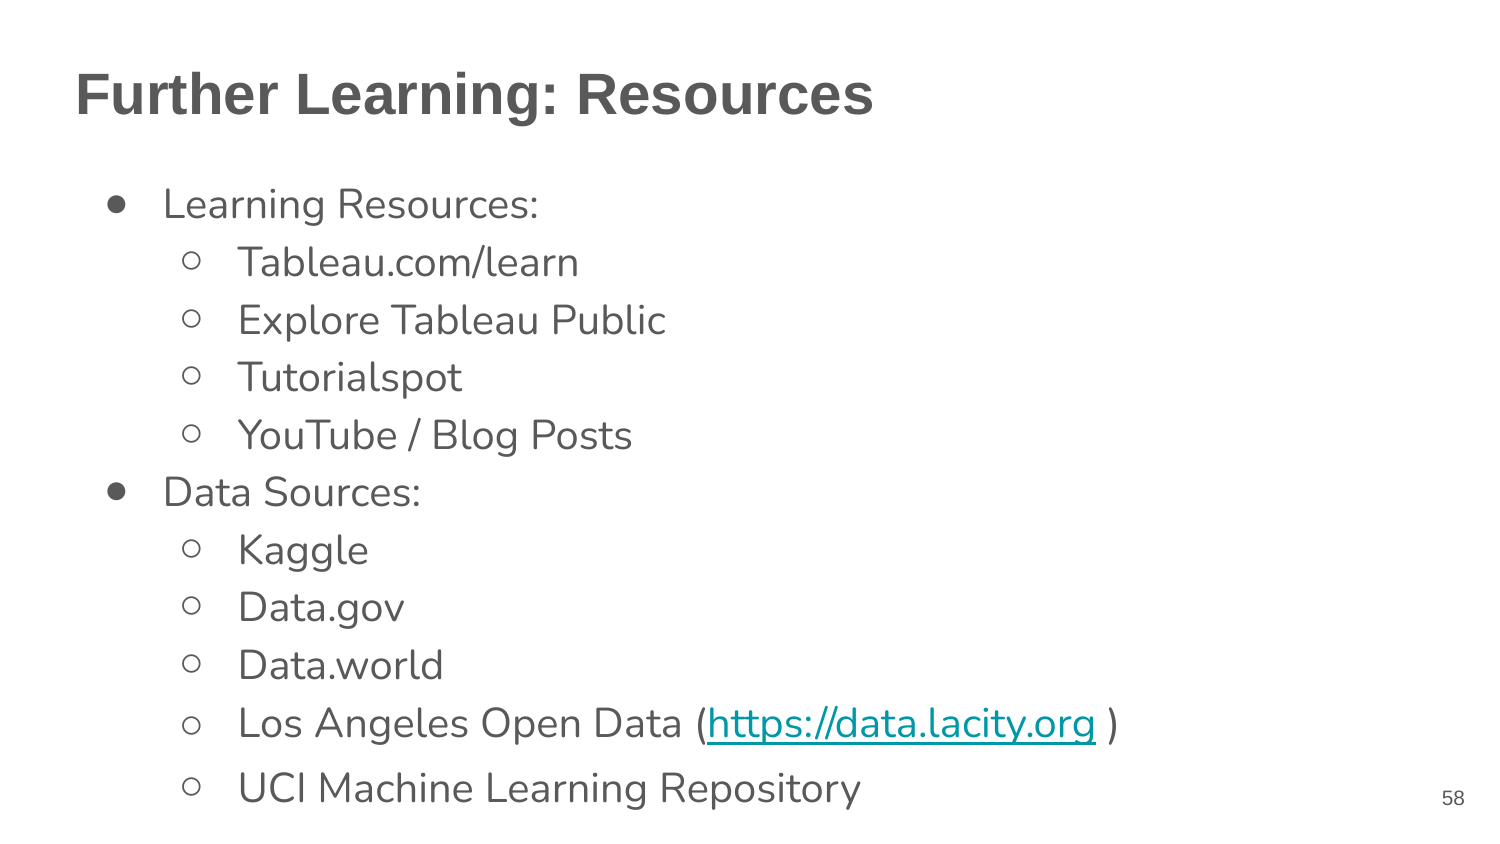

# Further Learning: Resources
Learning Resources:
Tableau.com/learn
Explore Tableau Public
Tutorialspot
YouTube / Blog Posts
Data Sources:
Kaggle
Data.gov
Data.world
Los Angeles Open Data (https://data.lacity.org )
UCI Machine Learning Repository
58